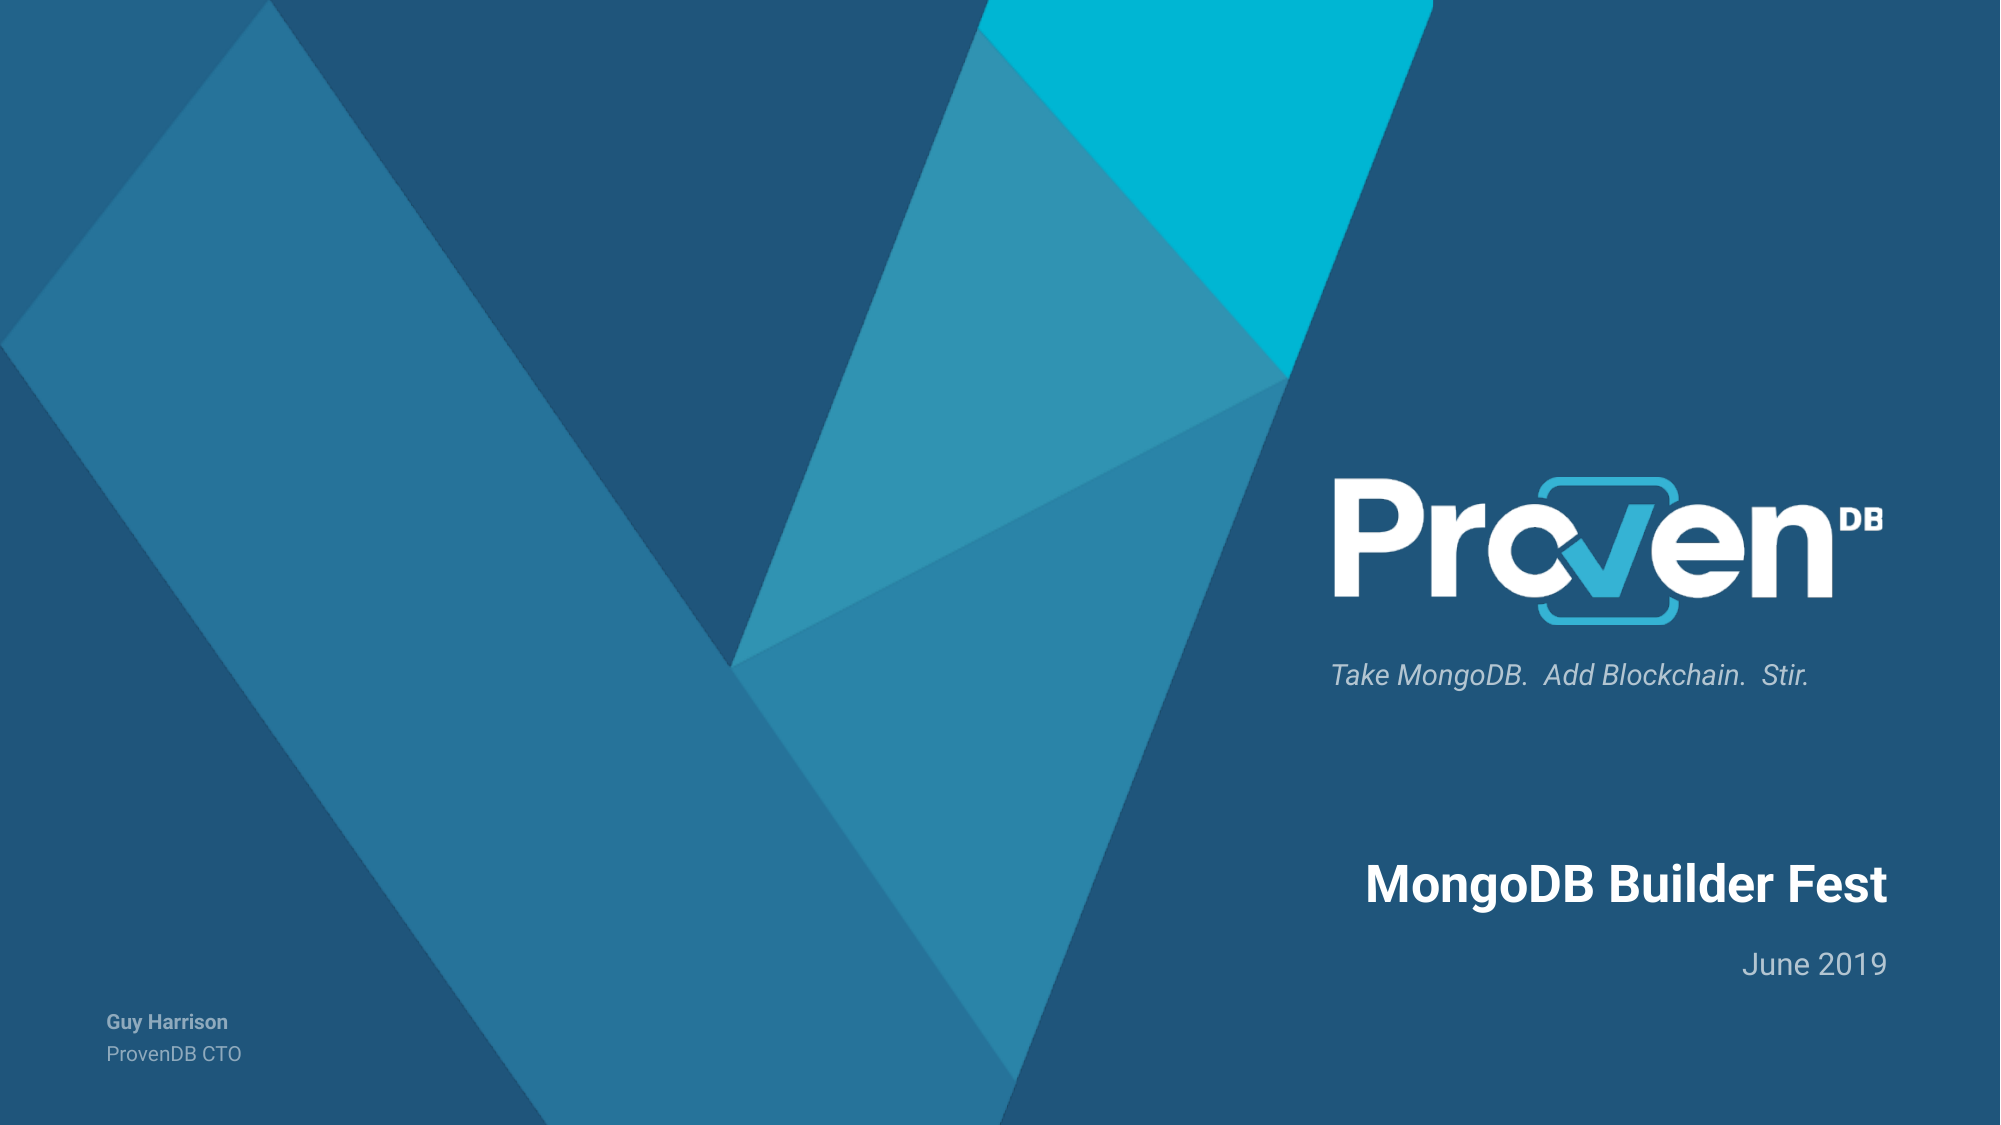

Take MongoDB.  Add Blockchain.  Stir.
MongoDB Builder Fest
June 2019